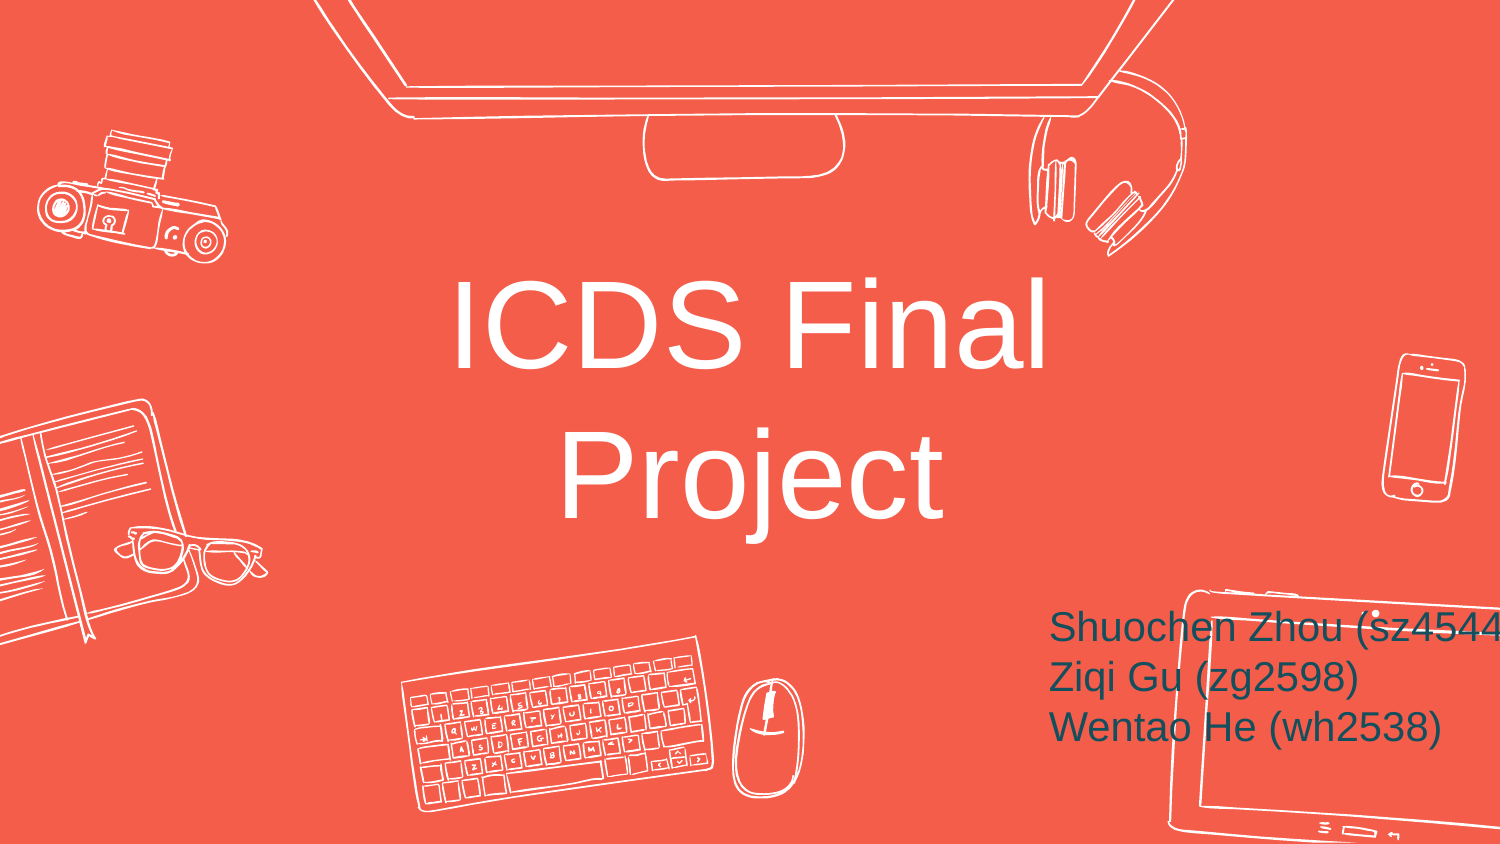

# ICDS Final Project
Shuochen Zhou (sz4544)
Ziqi Gu (zg2598)
Wentao He (wh2538)